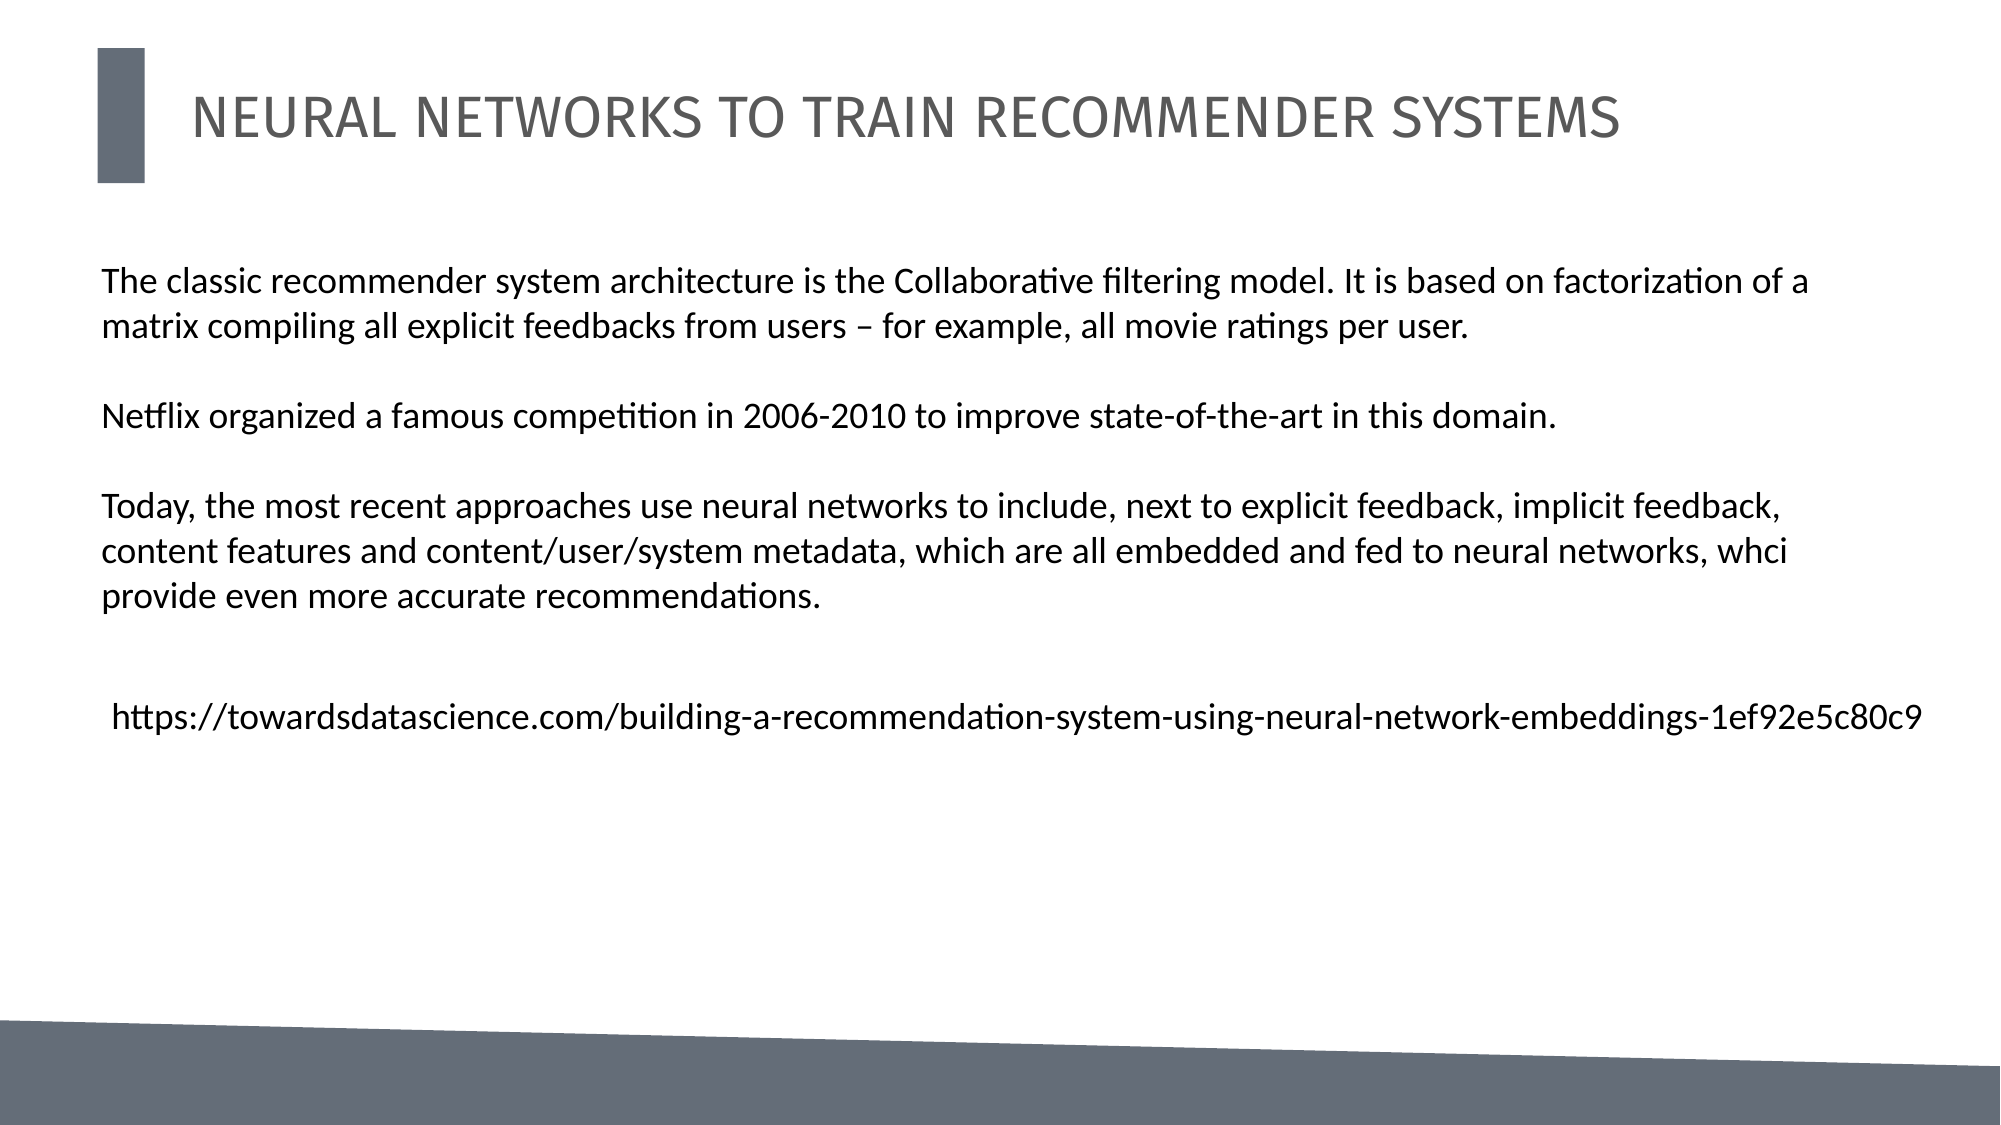

NEURAL NETWORKS TO TRAIN RECOMMENDER SYSTEMS
The classic recommender system architecture is the Collaborative filtering model. It is based on factorization of a matrix compiling all explicit feedbacks from users – for example, all movie ratings per user.

Netflix organized a famous competition in 2006-2010 to improve state-of-the-art in this domain.

Today, the most recent approaches use neural networks to include, next to explicit feedback, implicit feedback, content features and content/user/system metadata, which are all embedded and fed to neural networks, whci provide even more accurate recommendations.
https://towardsdatascience.com/building-a-recommendation-system-using-neural-network-embeddings-1ef92e5c80c9